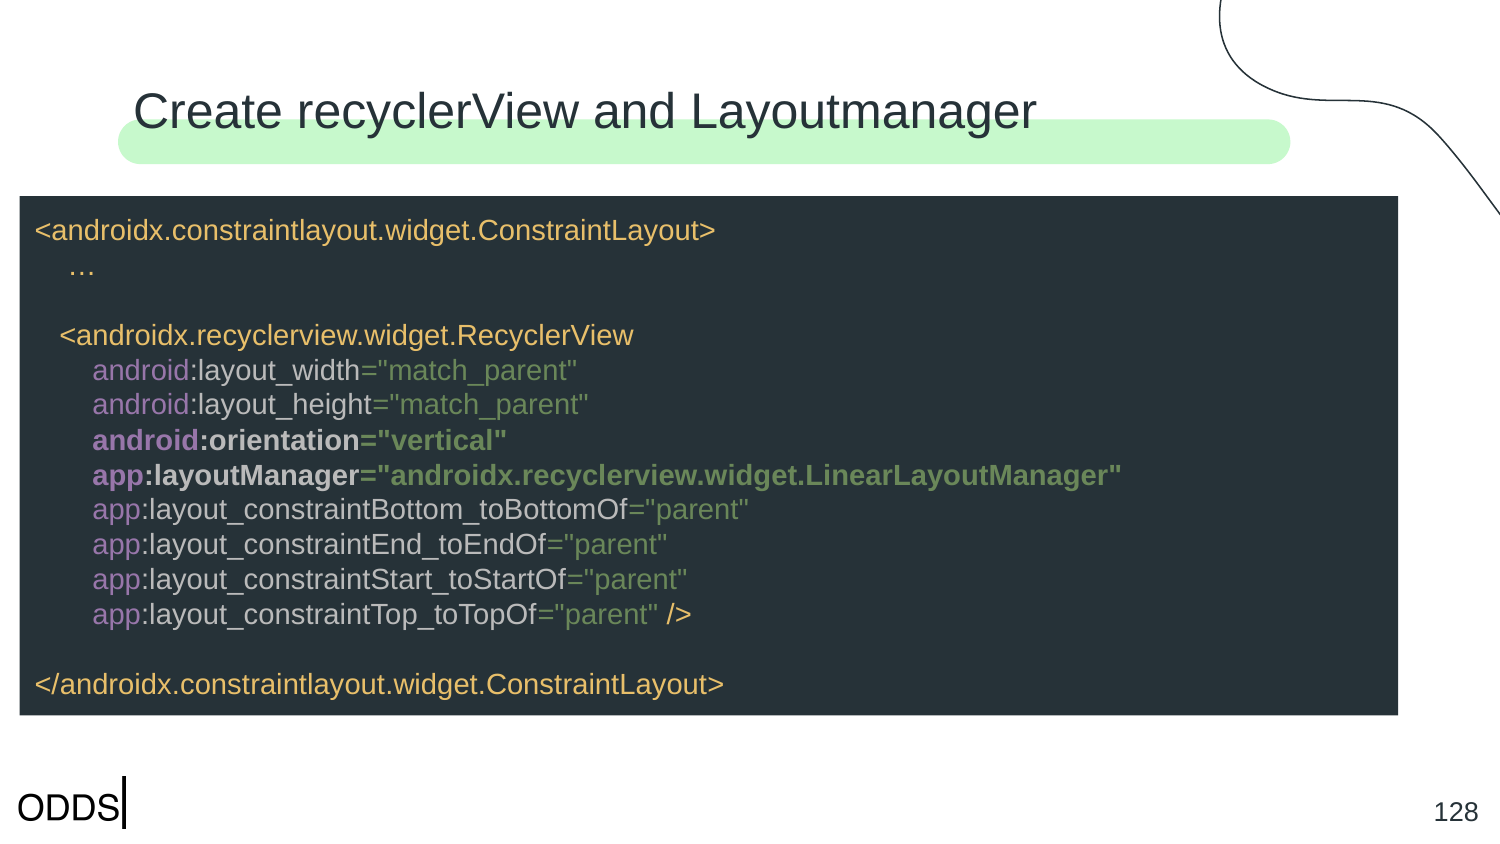

# Create recyclerView and Layoutmanager

<androidx.constraintlayout.widget.ConstraintLayout>
    …

   <androidx.recyclerview.widget.RecyclerView
       android:layout_width="match_parent"
       android:layout_height="match_parent"
       android:orientation="vertical"
       app:layoutManager="androidx.recyclerview.widget.LinearLayoutManager"
       app:layout_constraintBottom_toBottomOf="parent"
       app:layout_constraintEnd_toEndOf="parent"
       app:layout_constraintStart_toStartOf="parent"
       app:layout_constraintTop_toTopOf="parent" />

</androidx.constraintlayout.widget.ConstraintLayout>
128